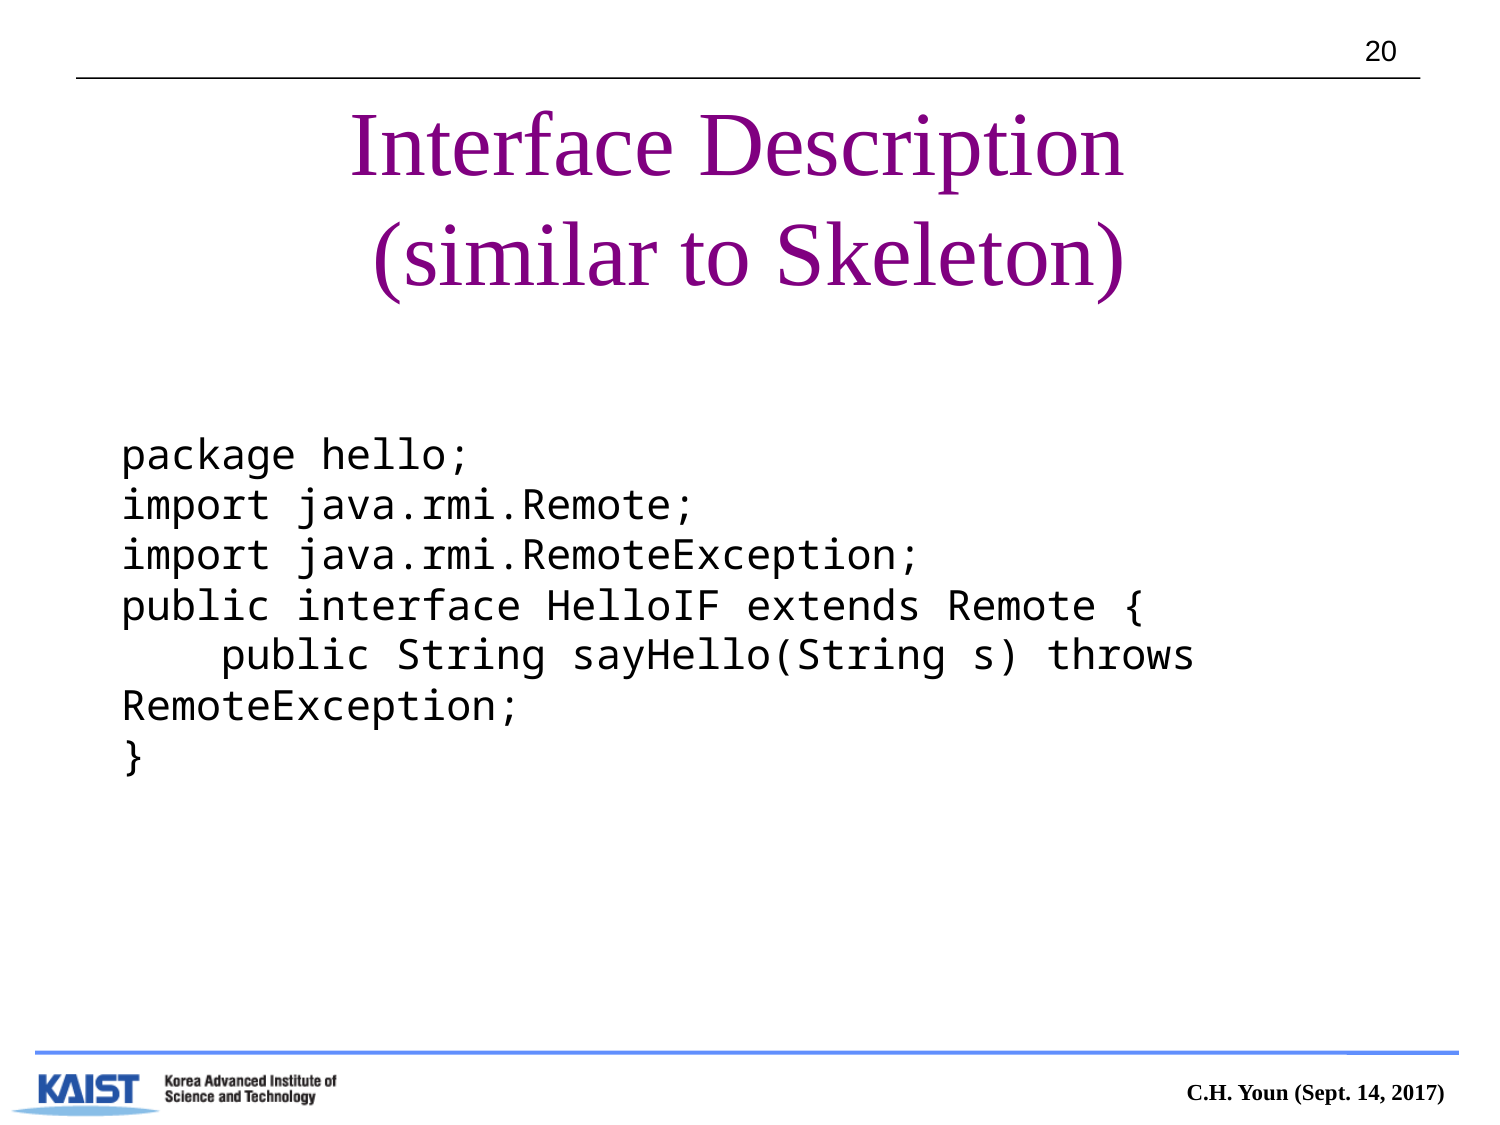

# Interface Description (similar to Skeleton)
package hello;
import java.rmi.Remote;
import java.rmi.RemoteException;
public interface HelloIF extends Remote {
    public String sayHello(String s) throws RemoteException;
}